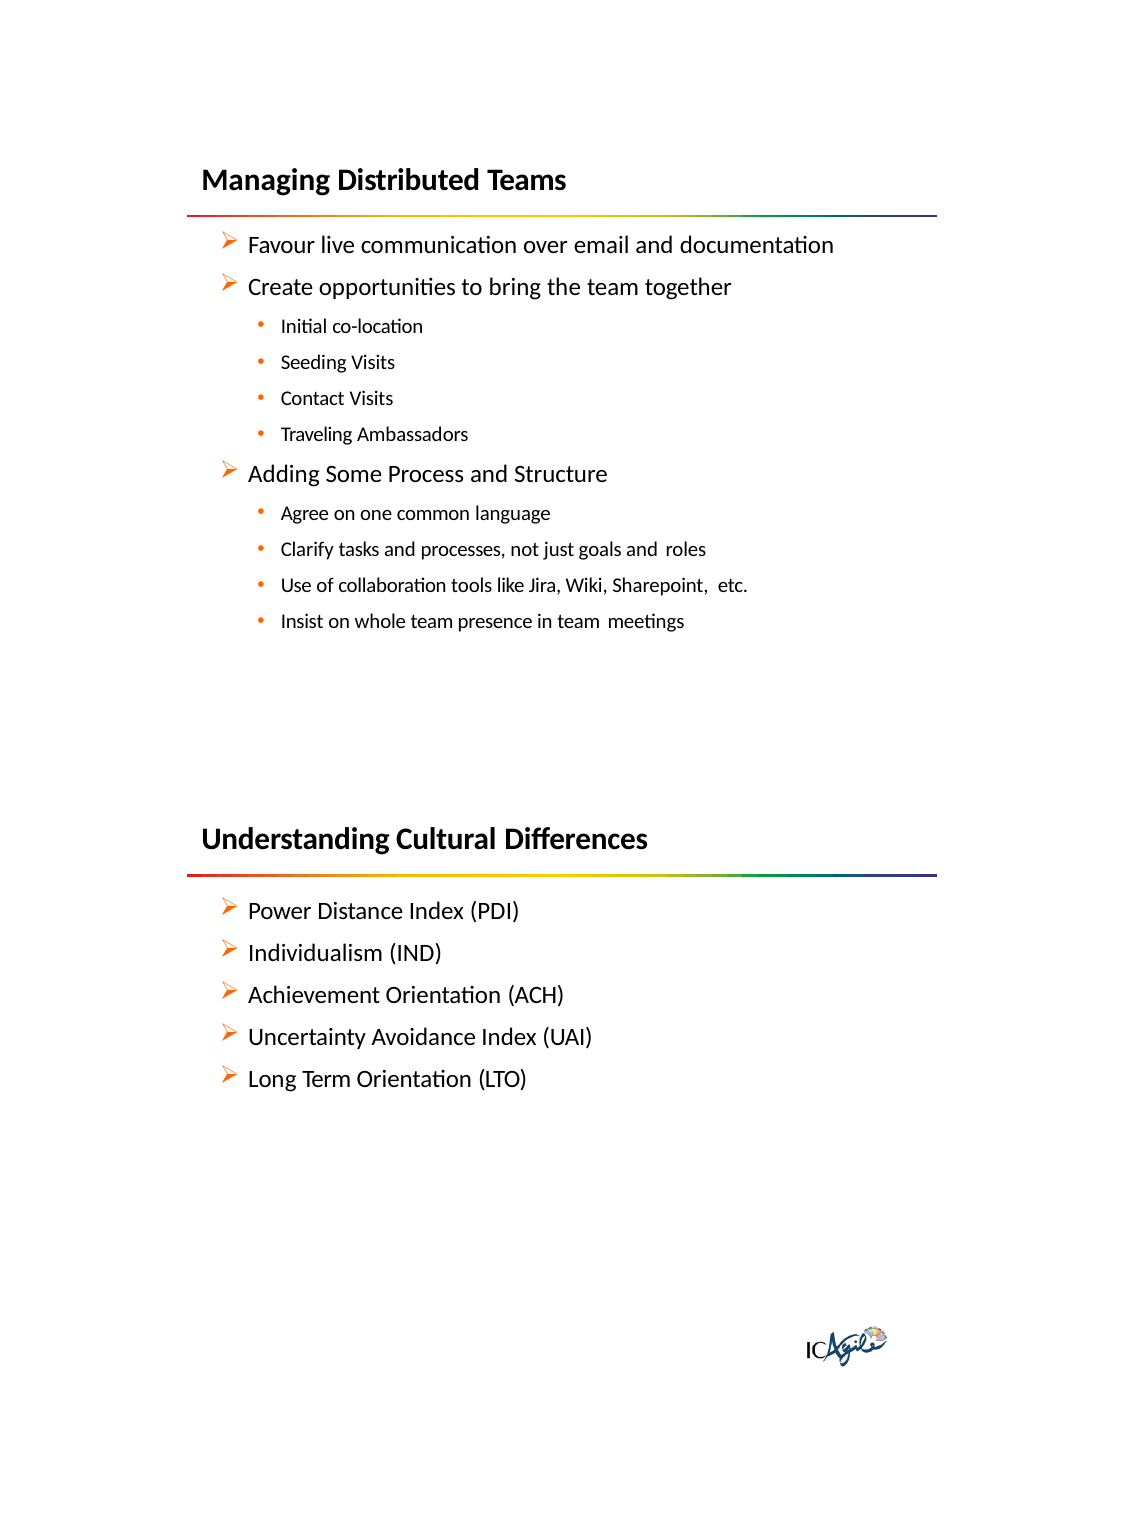

Managing Distributed Teams

Favour live communication over email and documentation
Create opportunities to bring the team together
Initial co-location
Seeding Visits
Contact Visits
Traveling Ambassadors
Adding Some Process and Structure
Agree on one common language
Clarify tasks and processes, not just goals and roles
Use of collaboration tools like Jira, Wiki, Sharepoint, etc.
Insist on whole team presence in team meetings

Understanding Cultural Differences

Power Distance Index (PDI)
Individualism (IND)
Achievement Orientation (ACH)
Uncertainty Avoidance Index (UAI)
Long Term Orientation (LTO)